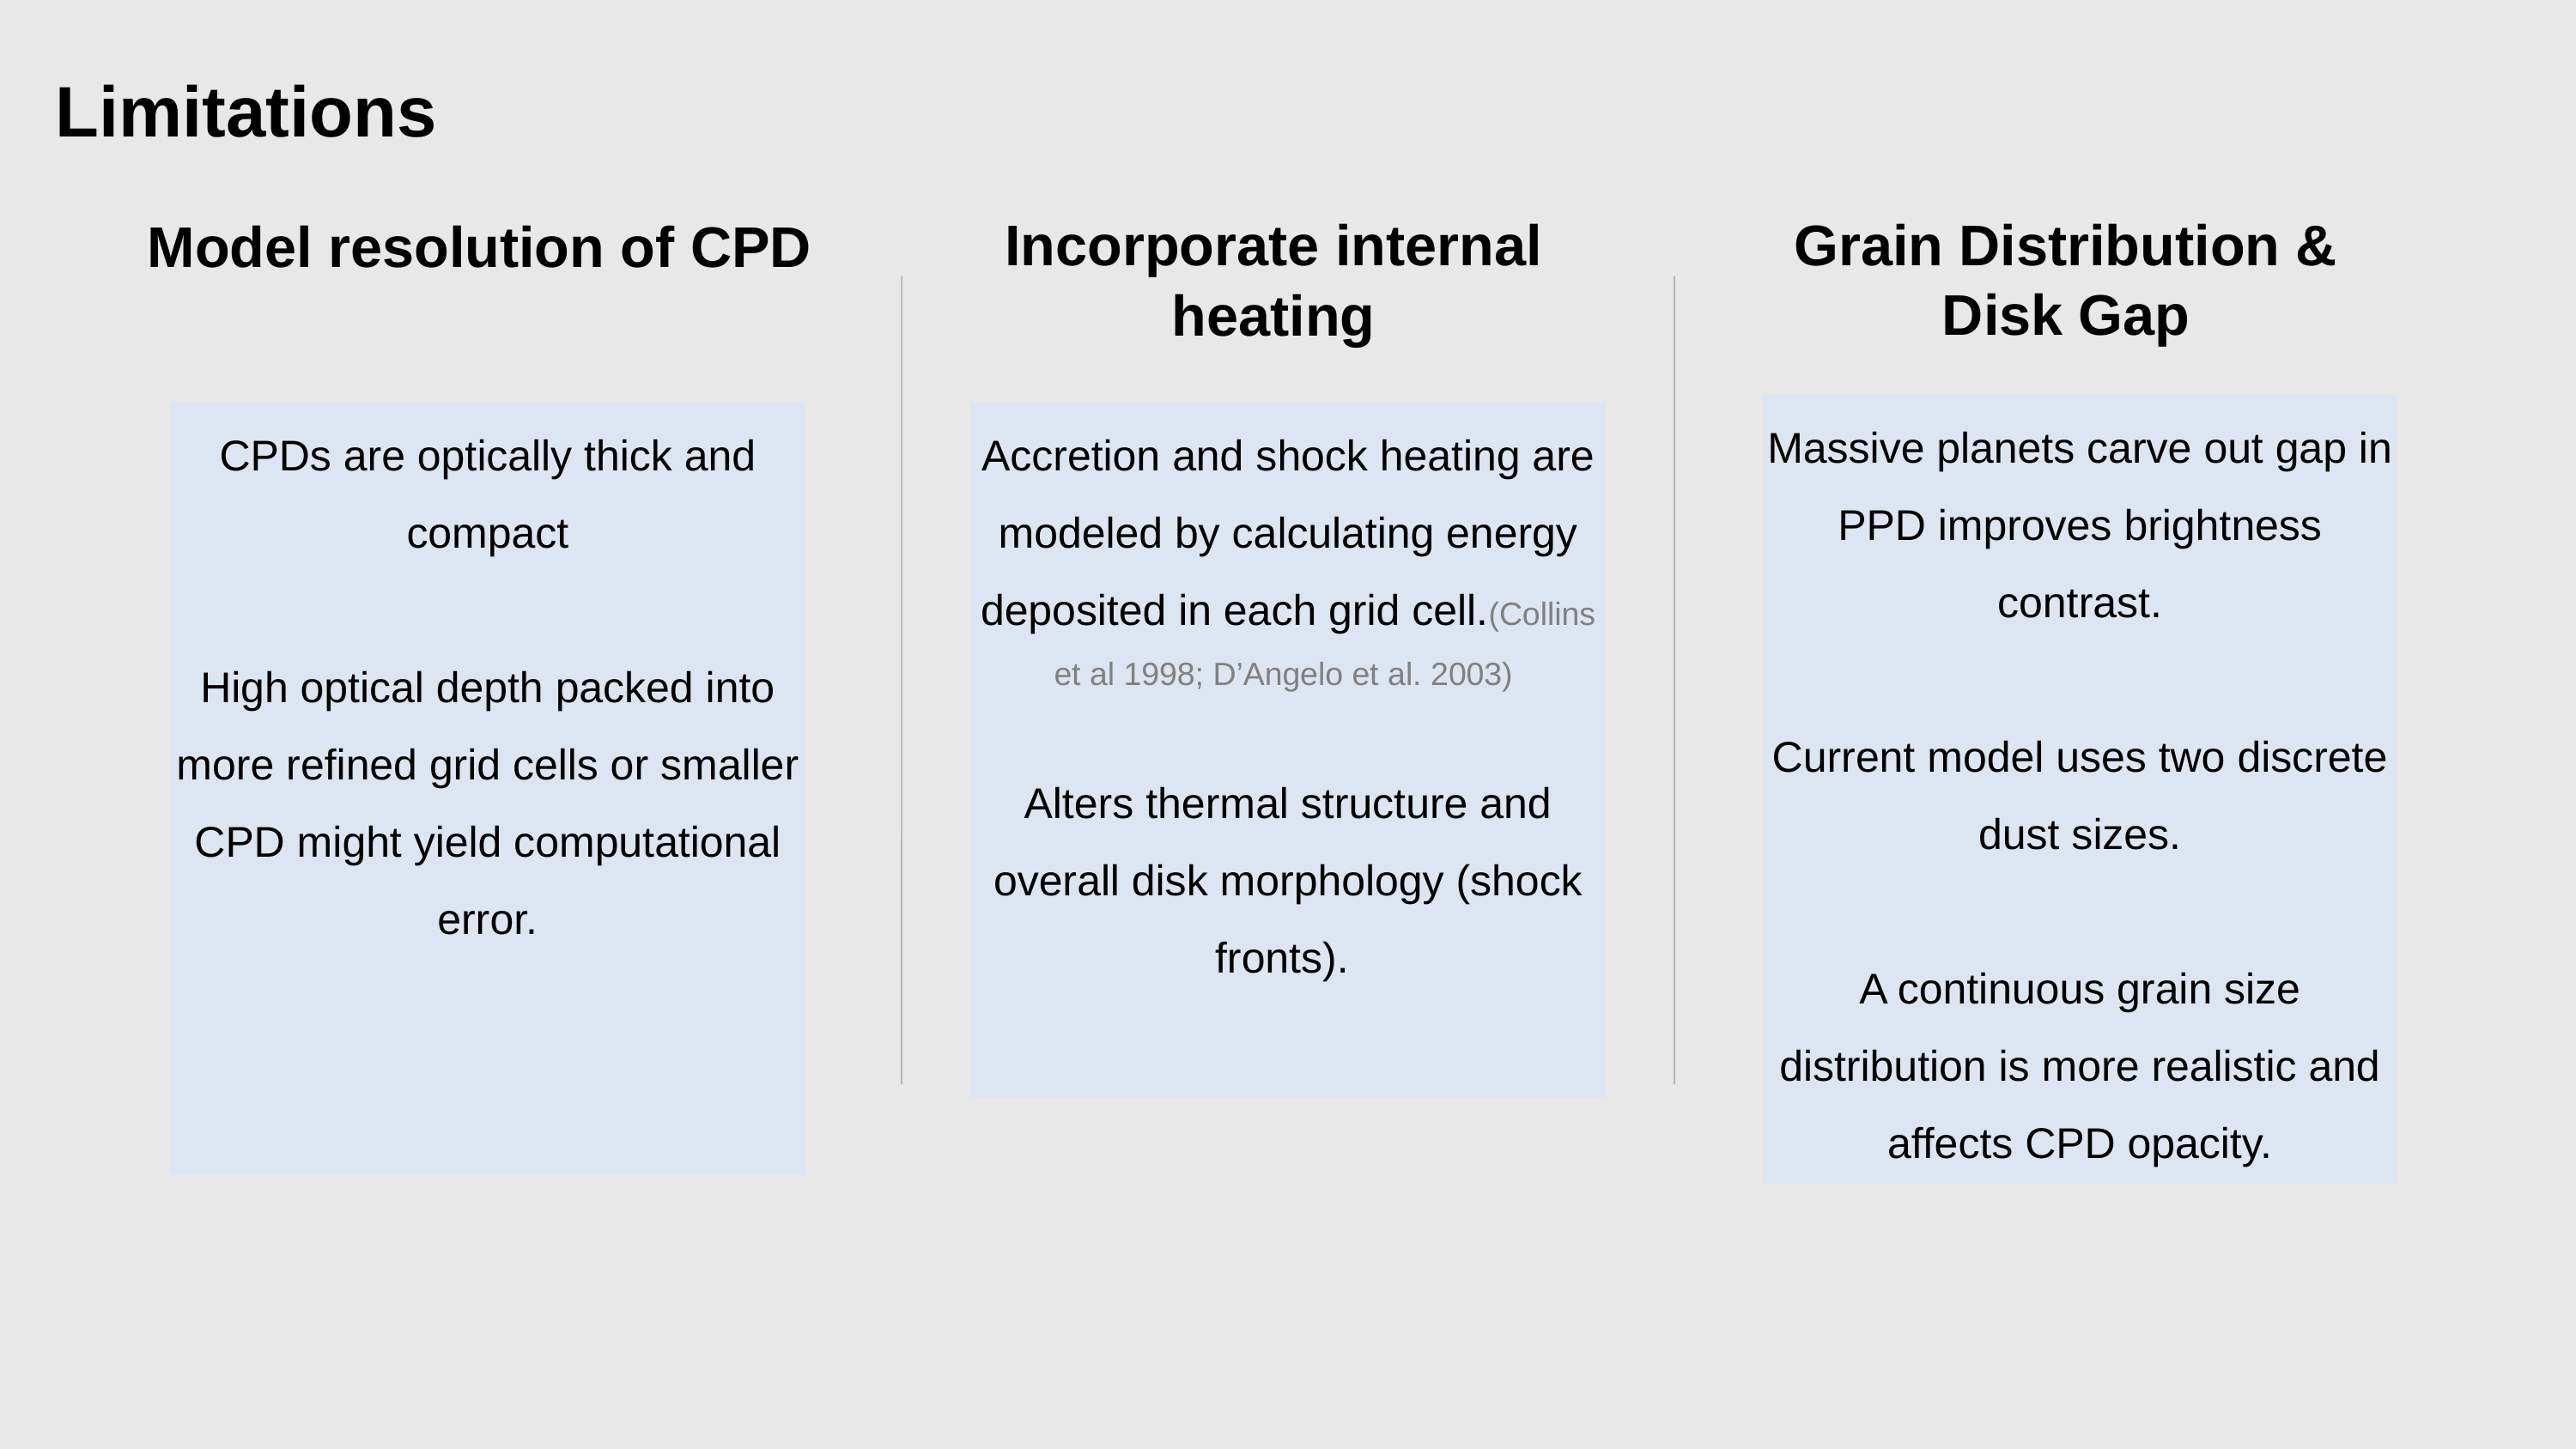

Limitations
Grain Distribution & Disk Gap
Incorporate internal heating
Model resolution of CPD

Massive planets carve out gap in PPD improves brightness contrast.

Current model uses two discrete dust sizes.

A continuous grain size distribution is more realistic and affects CPD opacity.

CPDs are optically thick and compact

High optical depth packed into more refined grid cells or smaller CPD might yield computational error.

Accretion and shock heating are modeled by calculating energy deposited in each grid cell.(Collins et al 1998; D’Angelo et al. 2003)

Alters thermal structure and overall disk morphology (shock fronts).